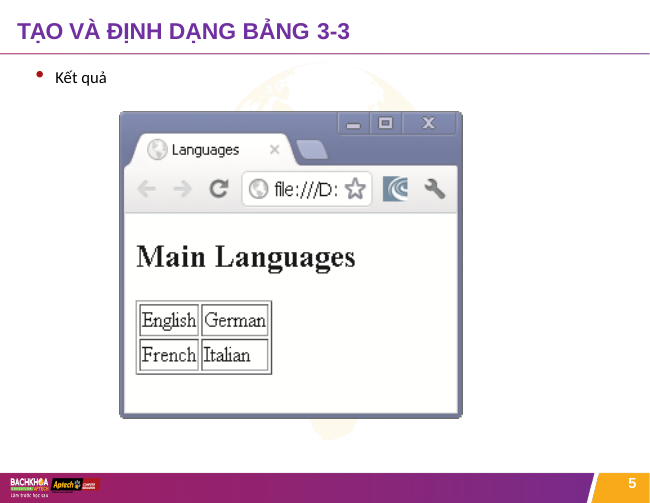

# TẠO VÀ ĐỊNH DẠNG BẢNG 3-3
Kết quả

5